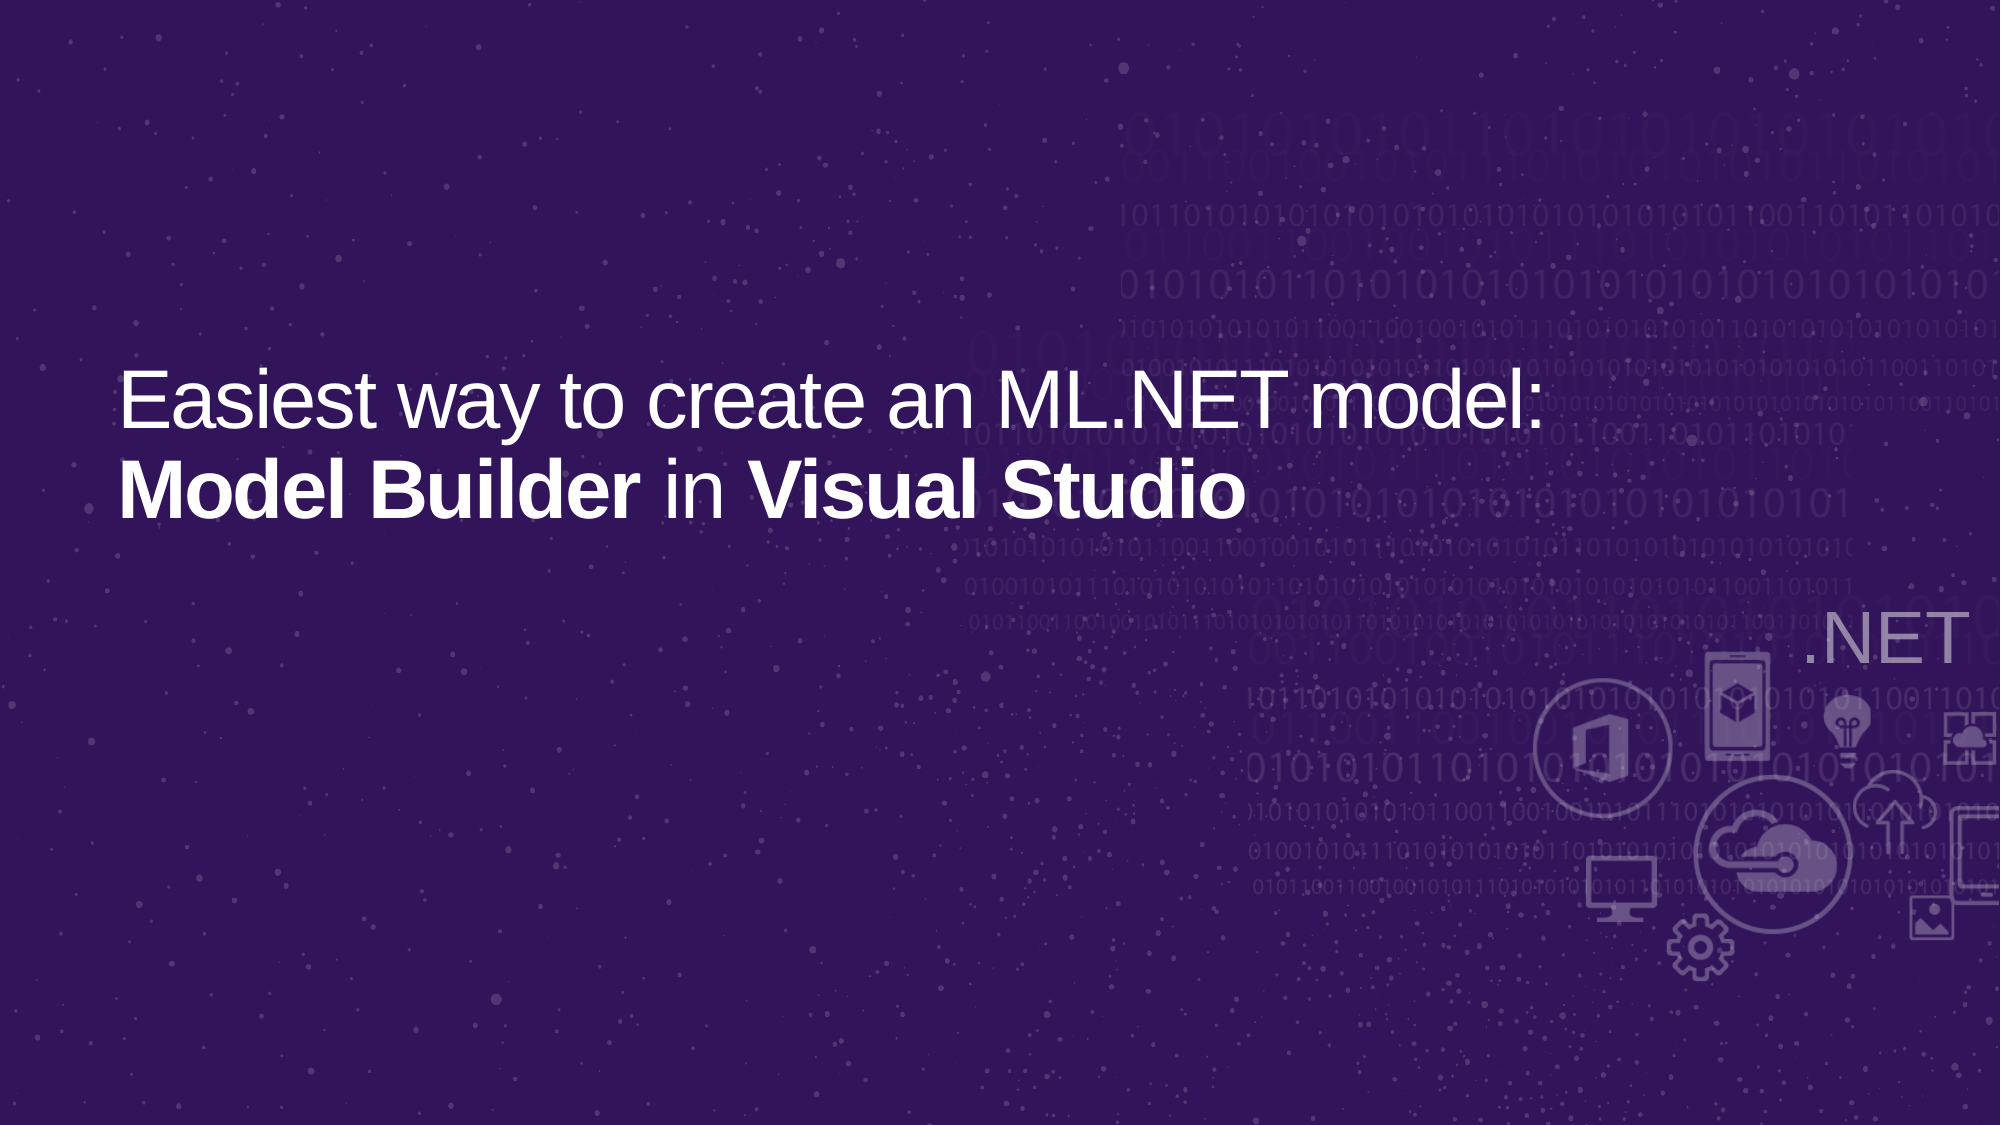

# Easiest way to create an ML.NET model: Model Builder in Visual Studio